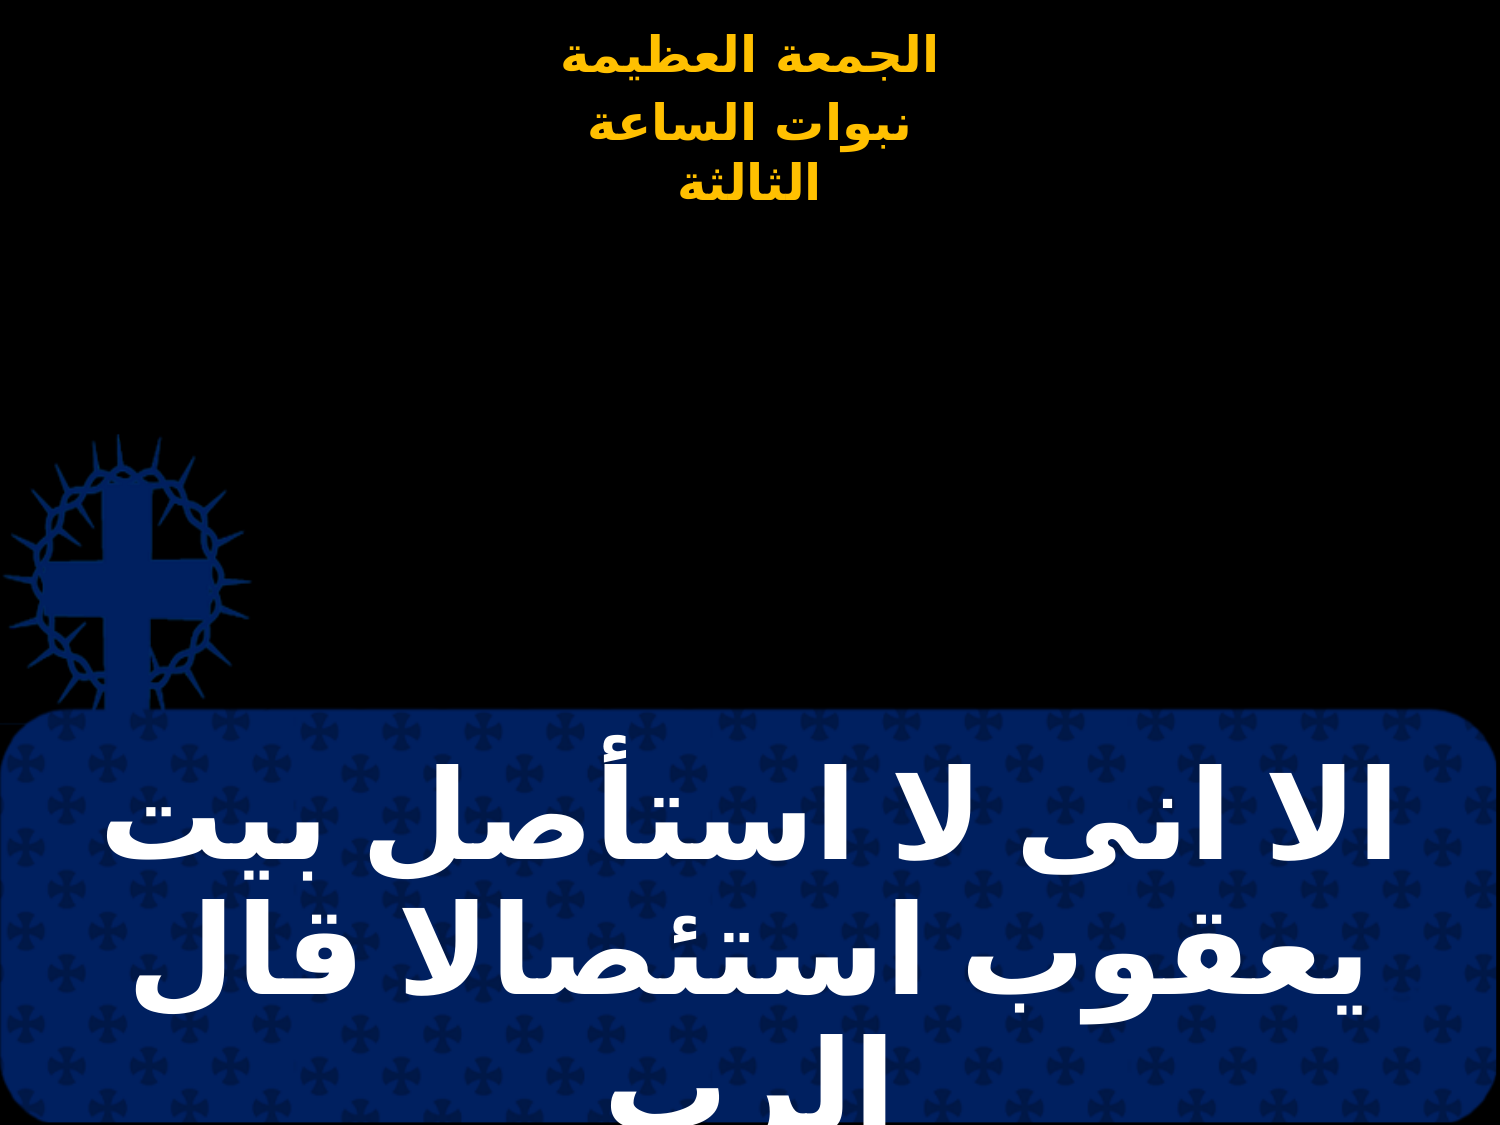

# الا انى لا استأصل بيت يعقوب استئصالا قال الرب